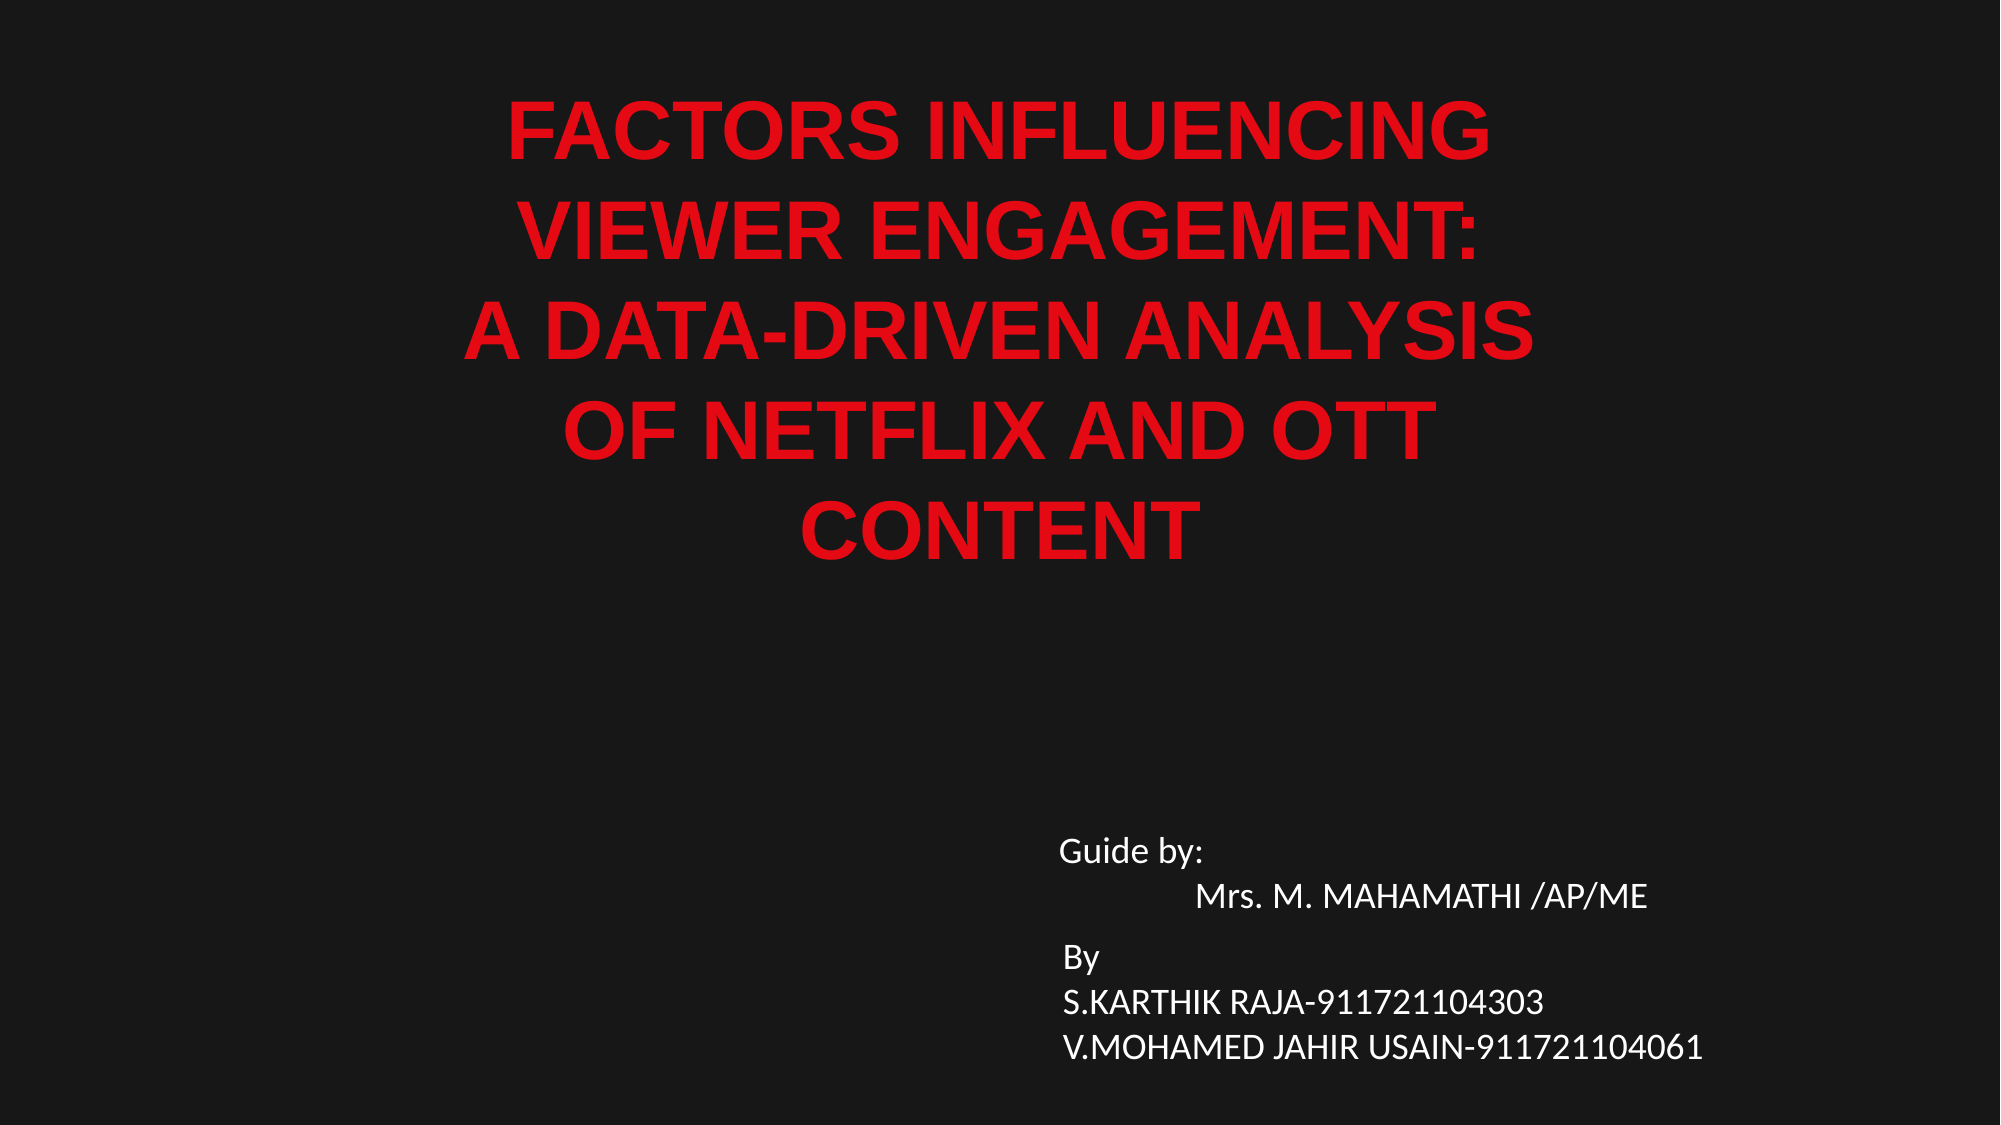

FACTORS INFLUENCING VIEWER ENGAGEMENT:
A DATA-DRIVEN ANALYSIS OF NETFLIX AND OTT CONTENT
Guide by:
                Mrs. M. MAHAMATHI /AP/ME
By
S.KARTHIK RAJA-911721104303
V.MOHAMED JAHIR USAIN-911721104061